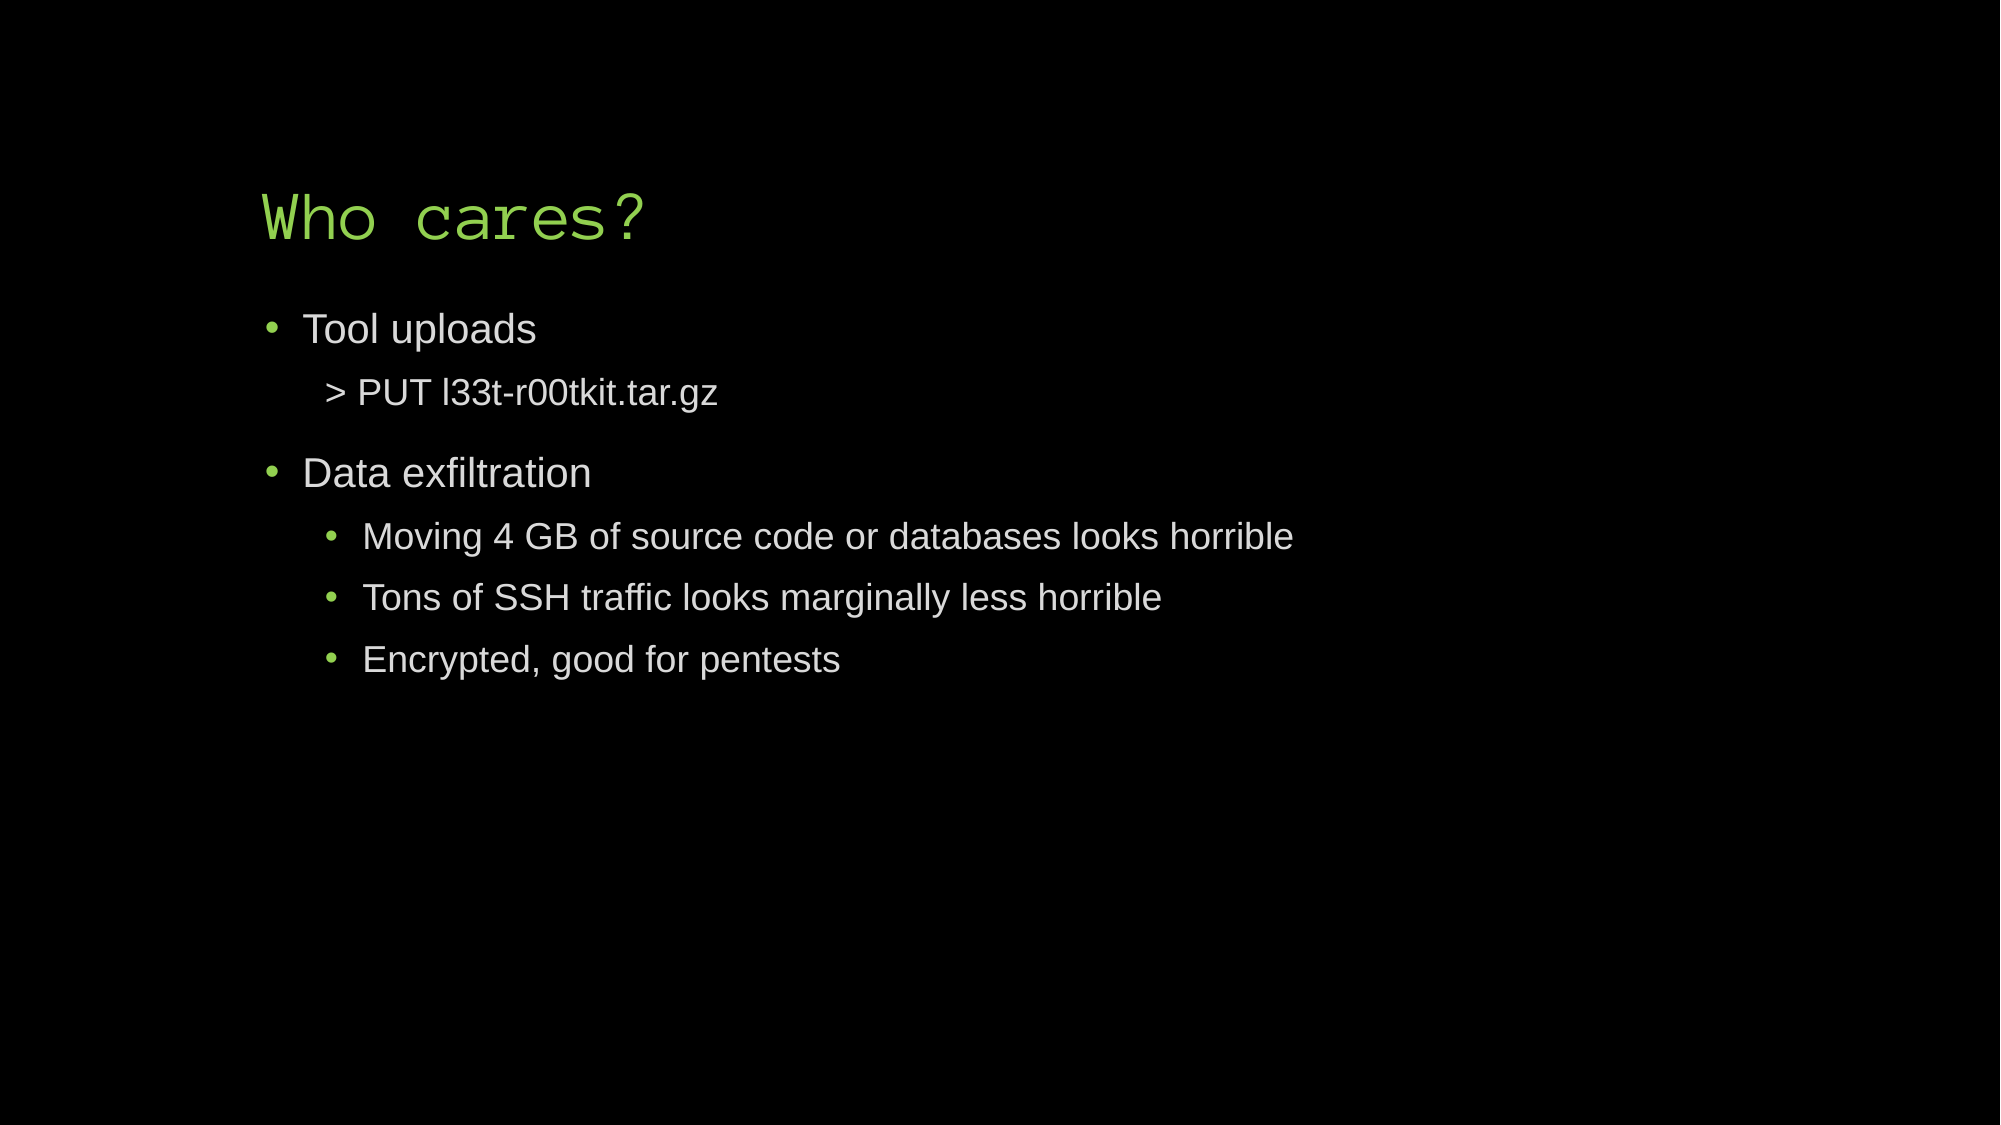

# Who cares?
Tool uploads
> PUT l33t-r00tkit.tar.gz
Data exfiltration
Moving 4 GB of source code or databases looks horrible
Tons of SSH traffic looks marginally less horrible
Encrypted, good for pentests